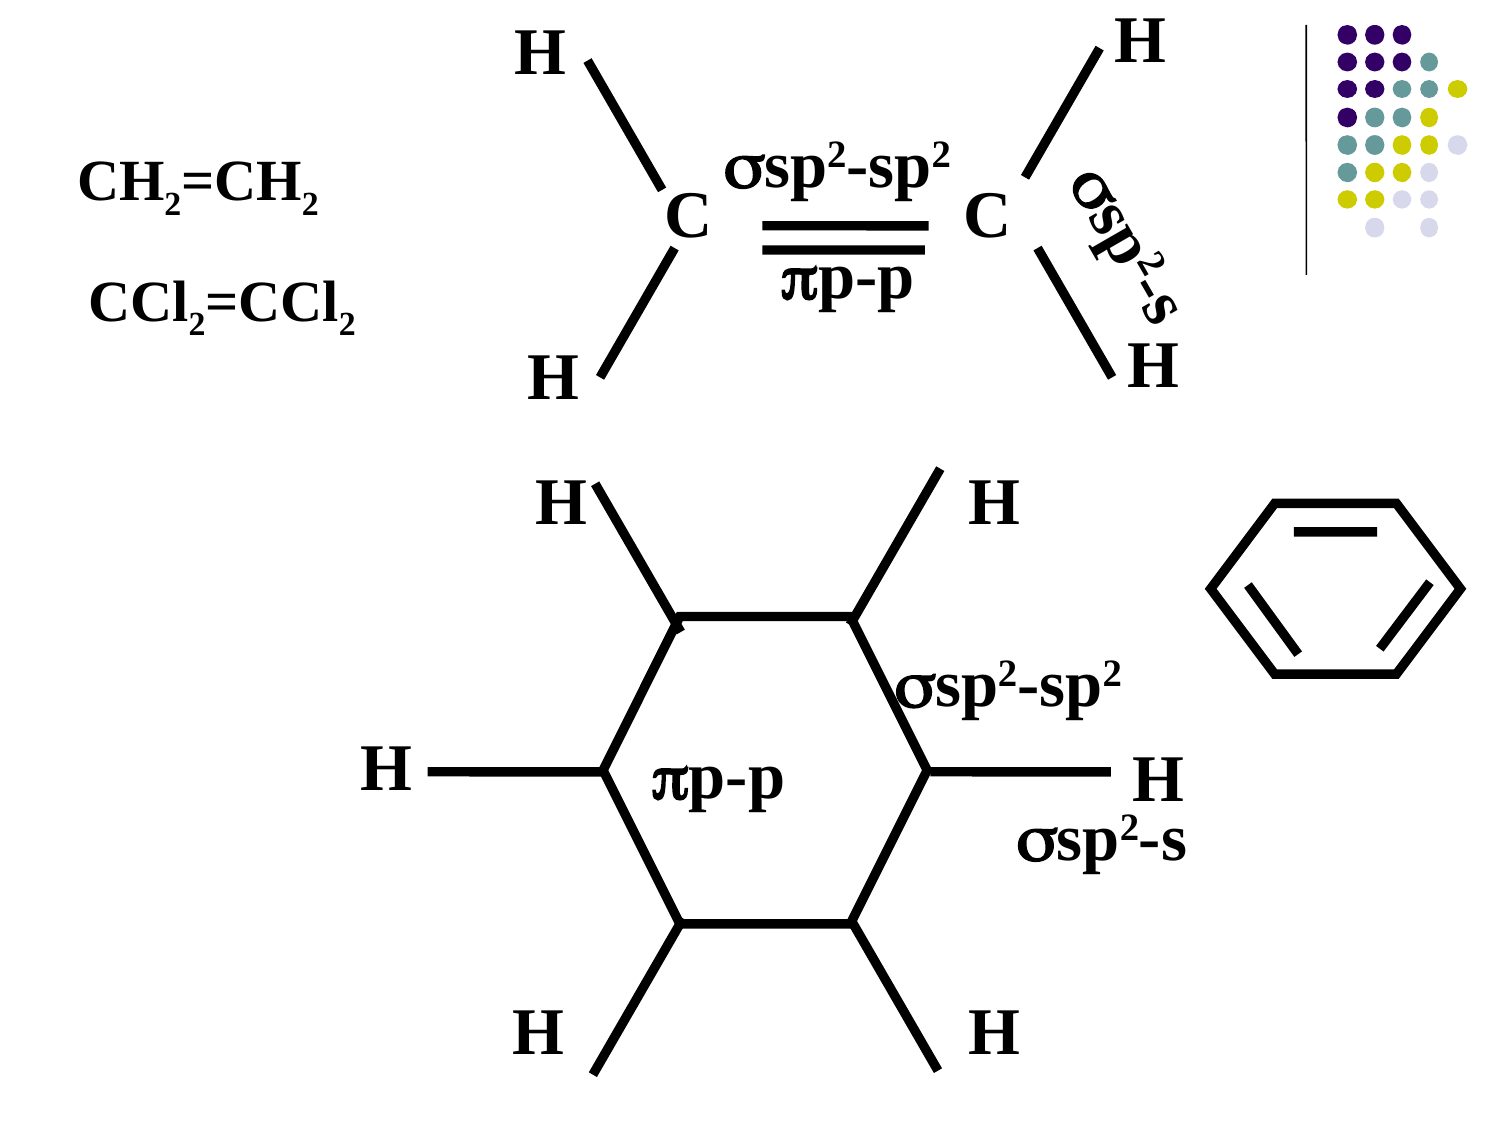

H
H

C               C

H
H
σsp2-sp2
CH2=CH2
 πp-p
σsp2-s

CCl2=CCl2
H
H

H
H
H
H

σsp2-sp2
πp-p
σsp2-s